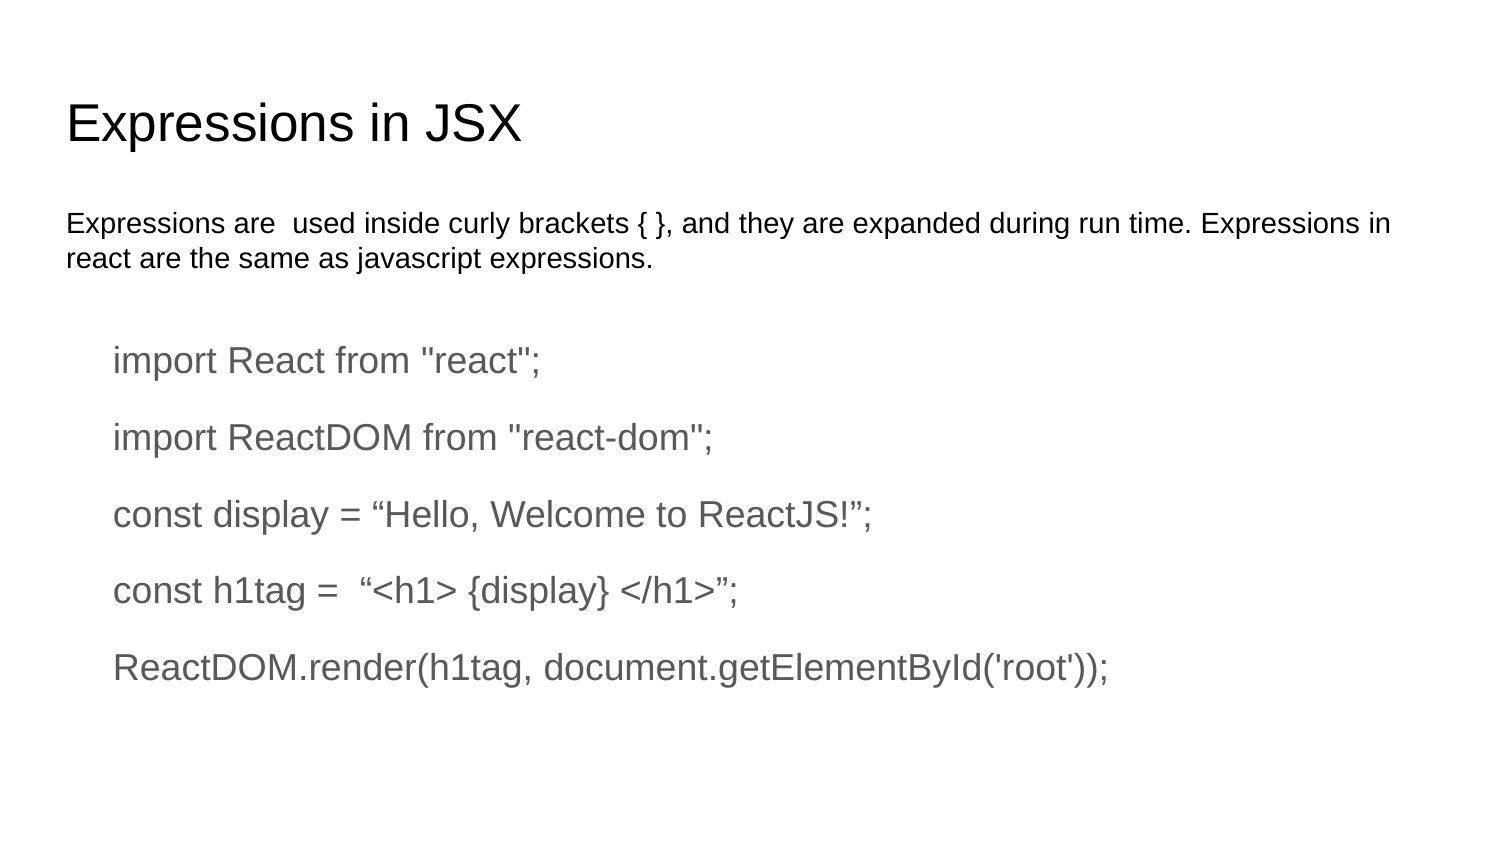

# Expressions in JSX
Expressions are  used inside curly brackets { }, and they are expanded during run time. Expressions in react are the same as javascript expressions.

import React from "react";
import ReactDOM from "react-dom";
const display = “Hello, Welcome to ReactJS!”;
const h1tag =  “<h1> {display} </h1>”;
ReactDOM.render(h1tag, document.getElementById('root'));